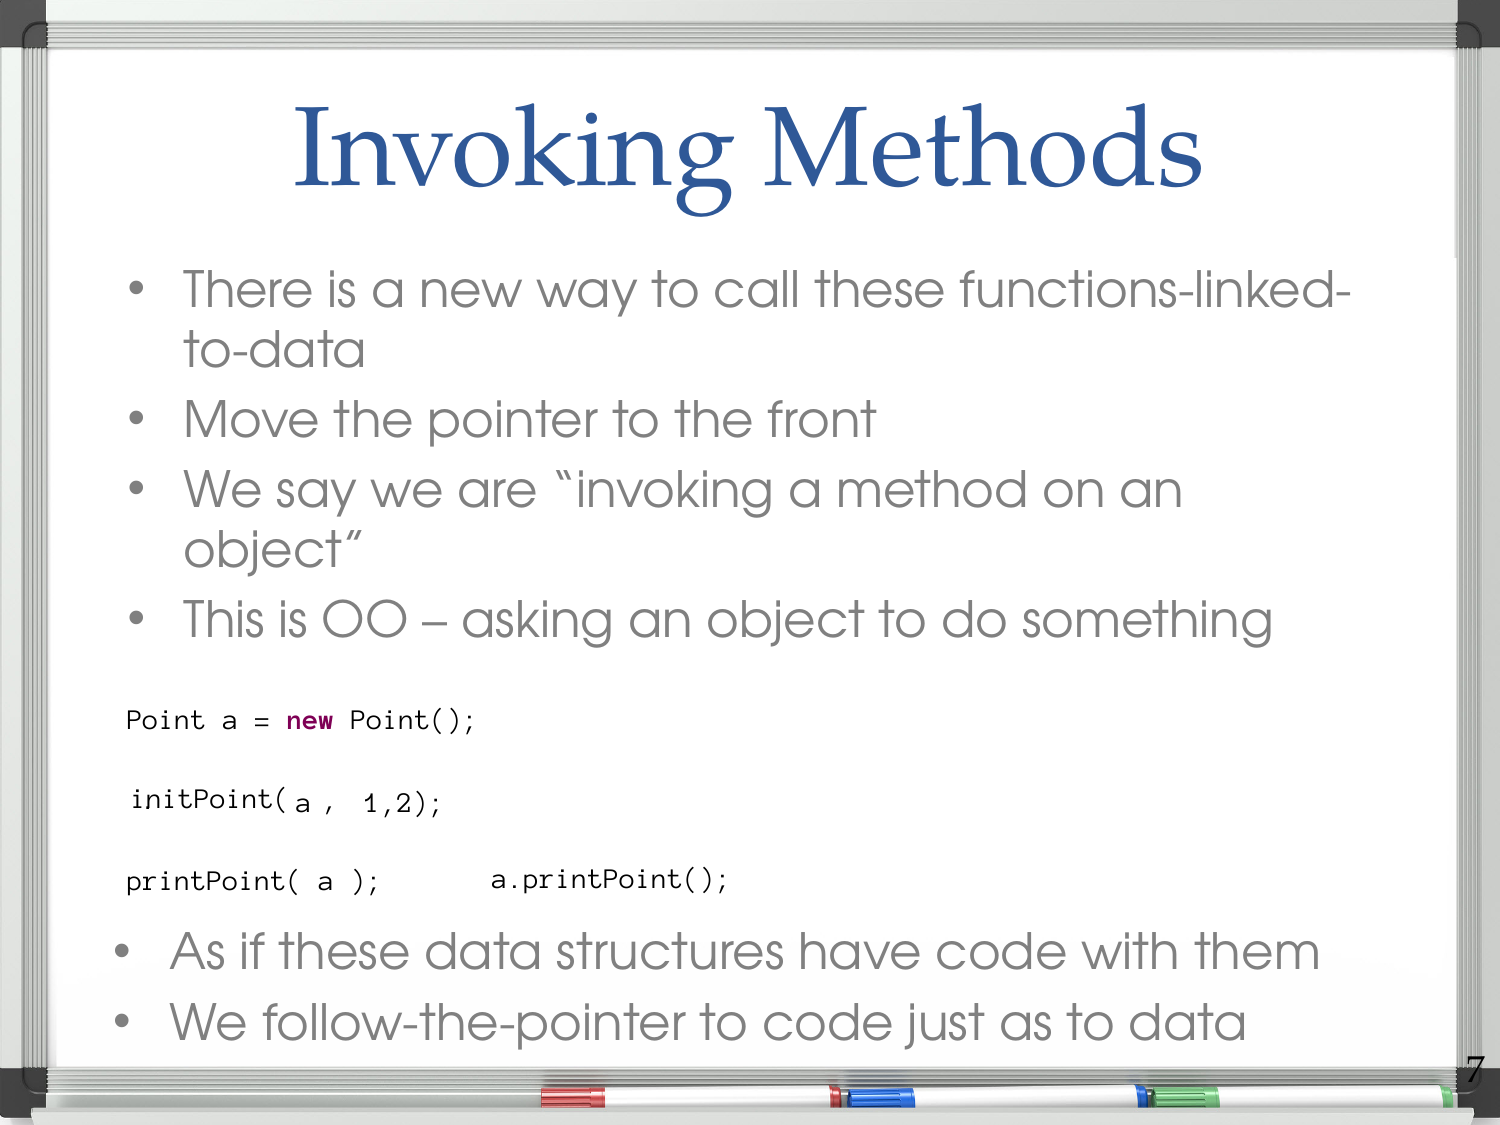

# Invoking Methods
There is a new way to call these functions-linked-to-data
Move the pointer to the front
We say we are “invoking a method on an object”
This is OO – asking an object to do something

Point a = new Point();

printPoint( a );
 initPoint(
.
,
 a
 1,2);
a.printPoint();
As if these data structures have code with them
We follow-the-pointer to code just as to data
7